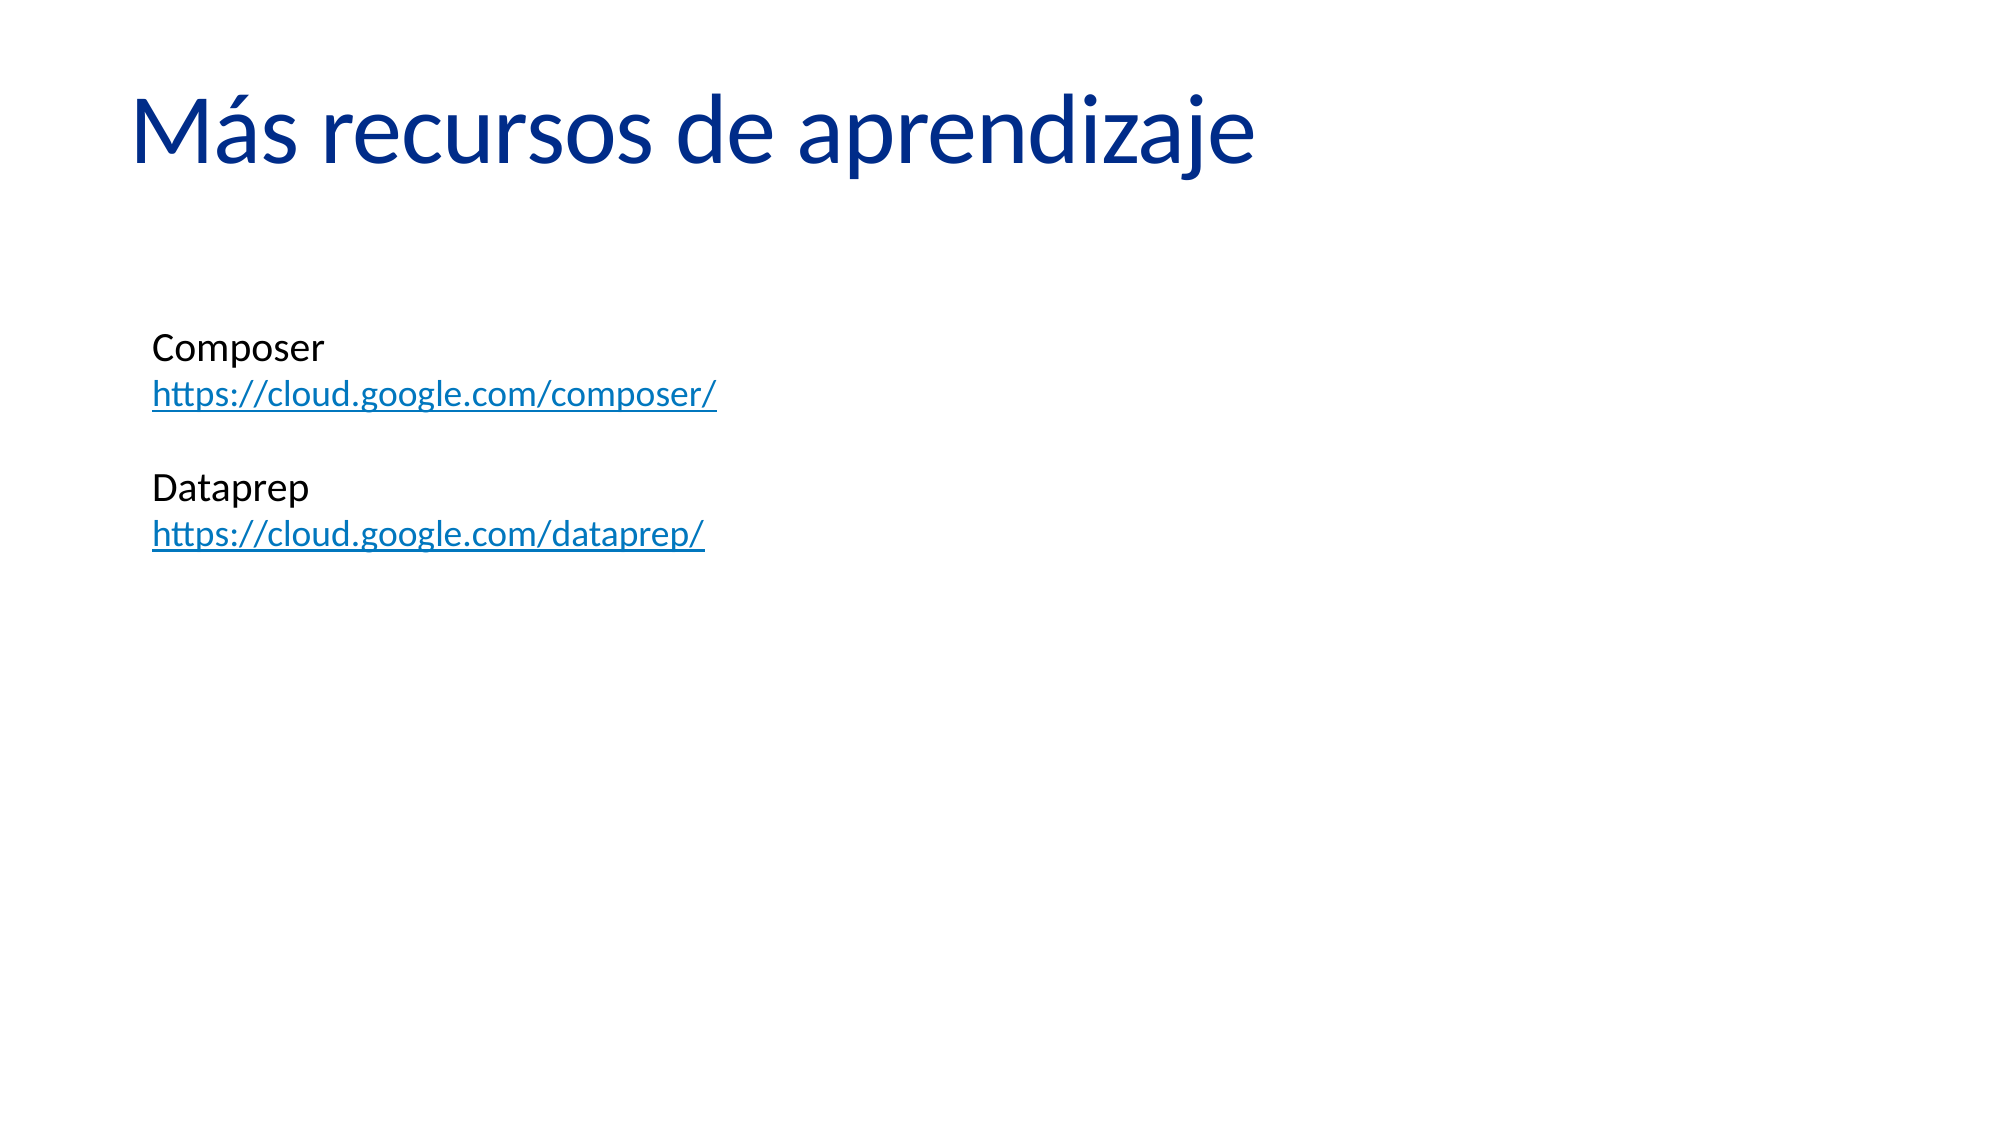

# Más recursos de aprendizaje
Composer
https://cloud.google.com/composer/

Dataprep
https://cloud.google.com/dataprep/